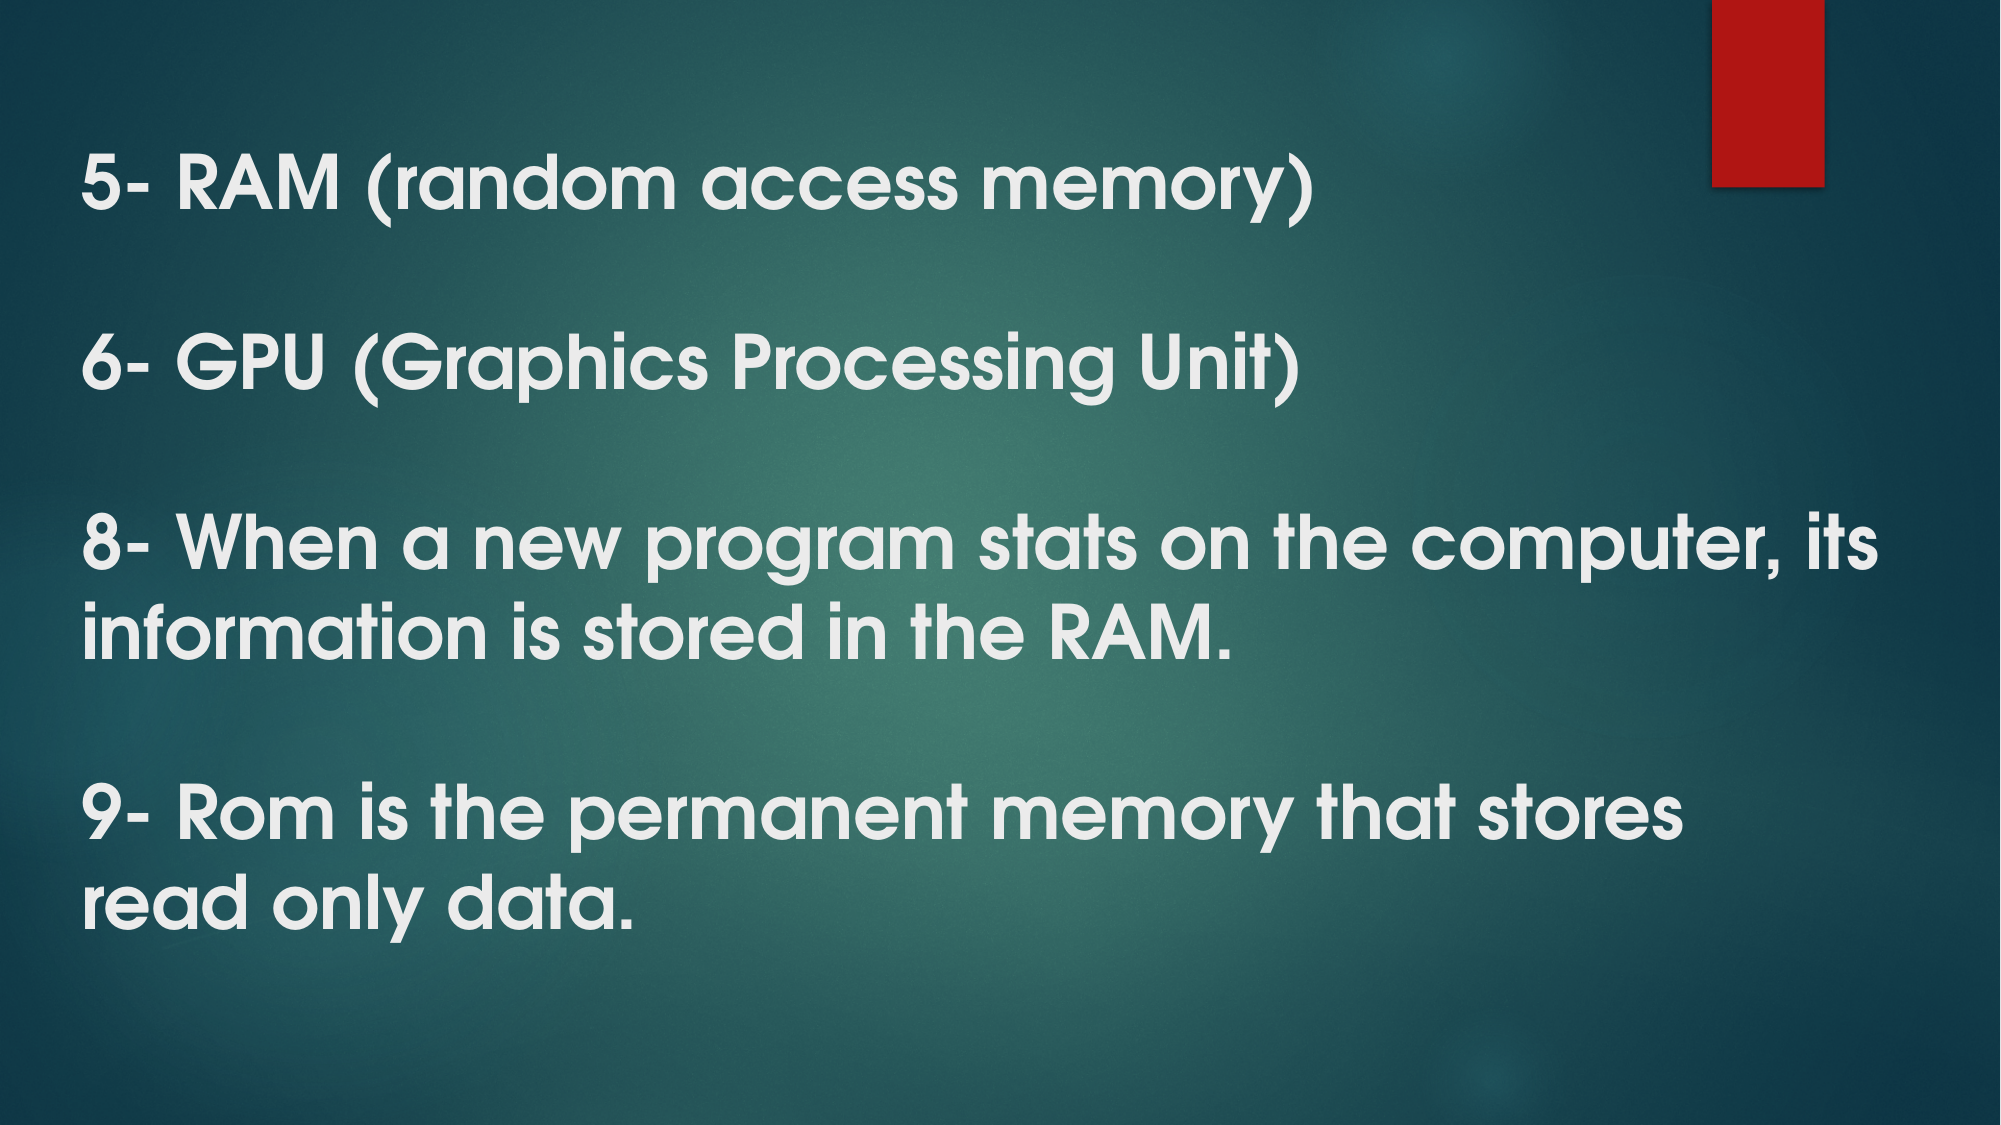

# 5- RAM (random access memory) 6- GPU (Graphics Processing Unit) 8- When a new program stats on the computer, its information is stored in the RAM. 9- Rom is the permanent memory that stores read only data.